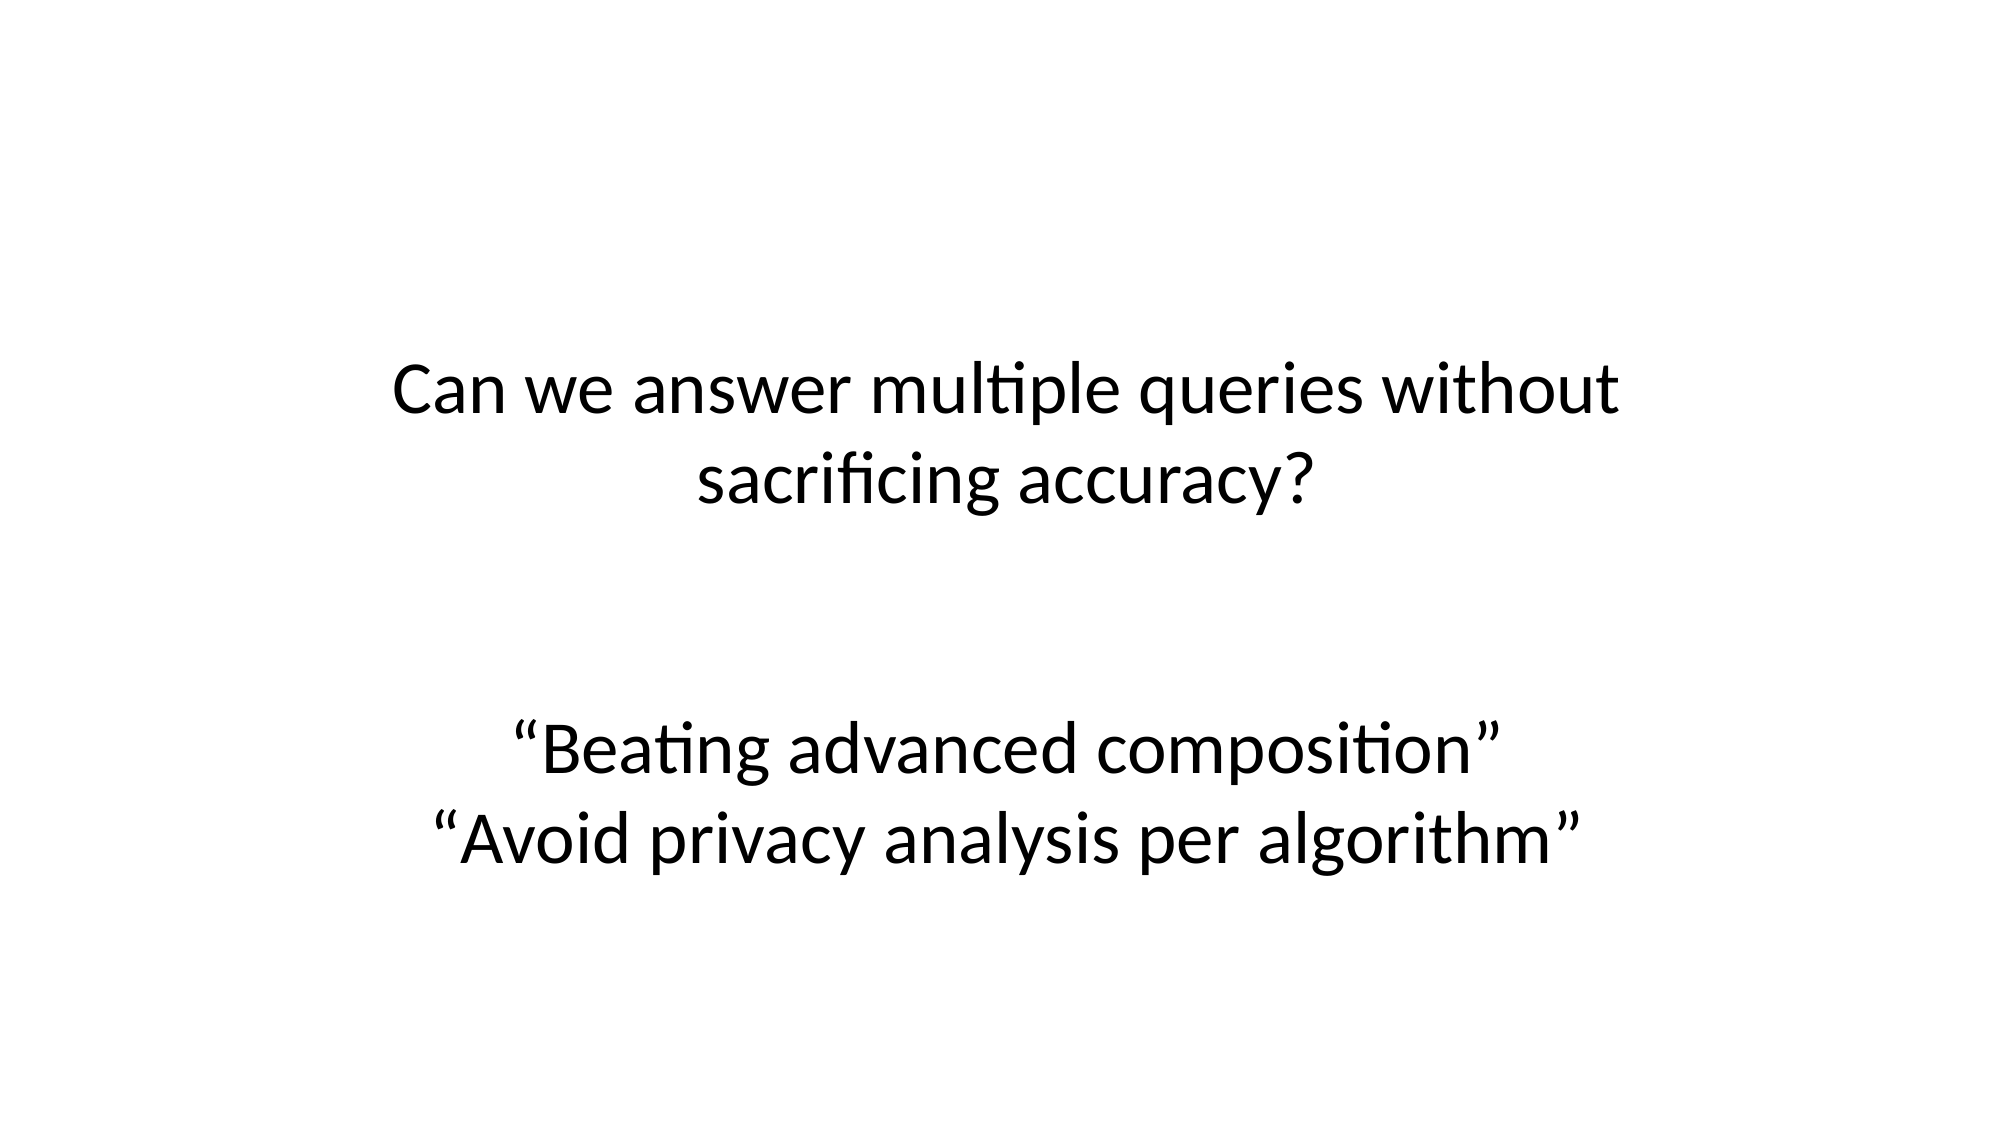

Can we answer multiple queries without sacrificing accuracy?

“Beating advanced composition”
“Avoid privacy analysis per algorithm”